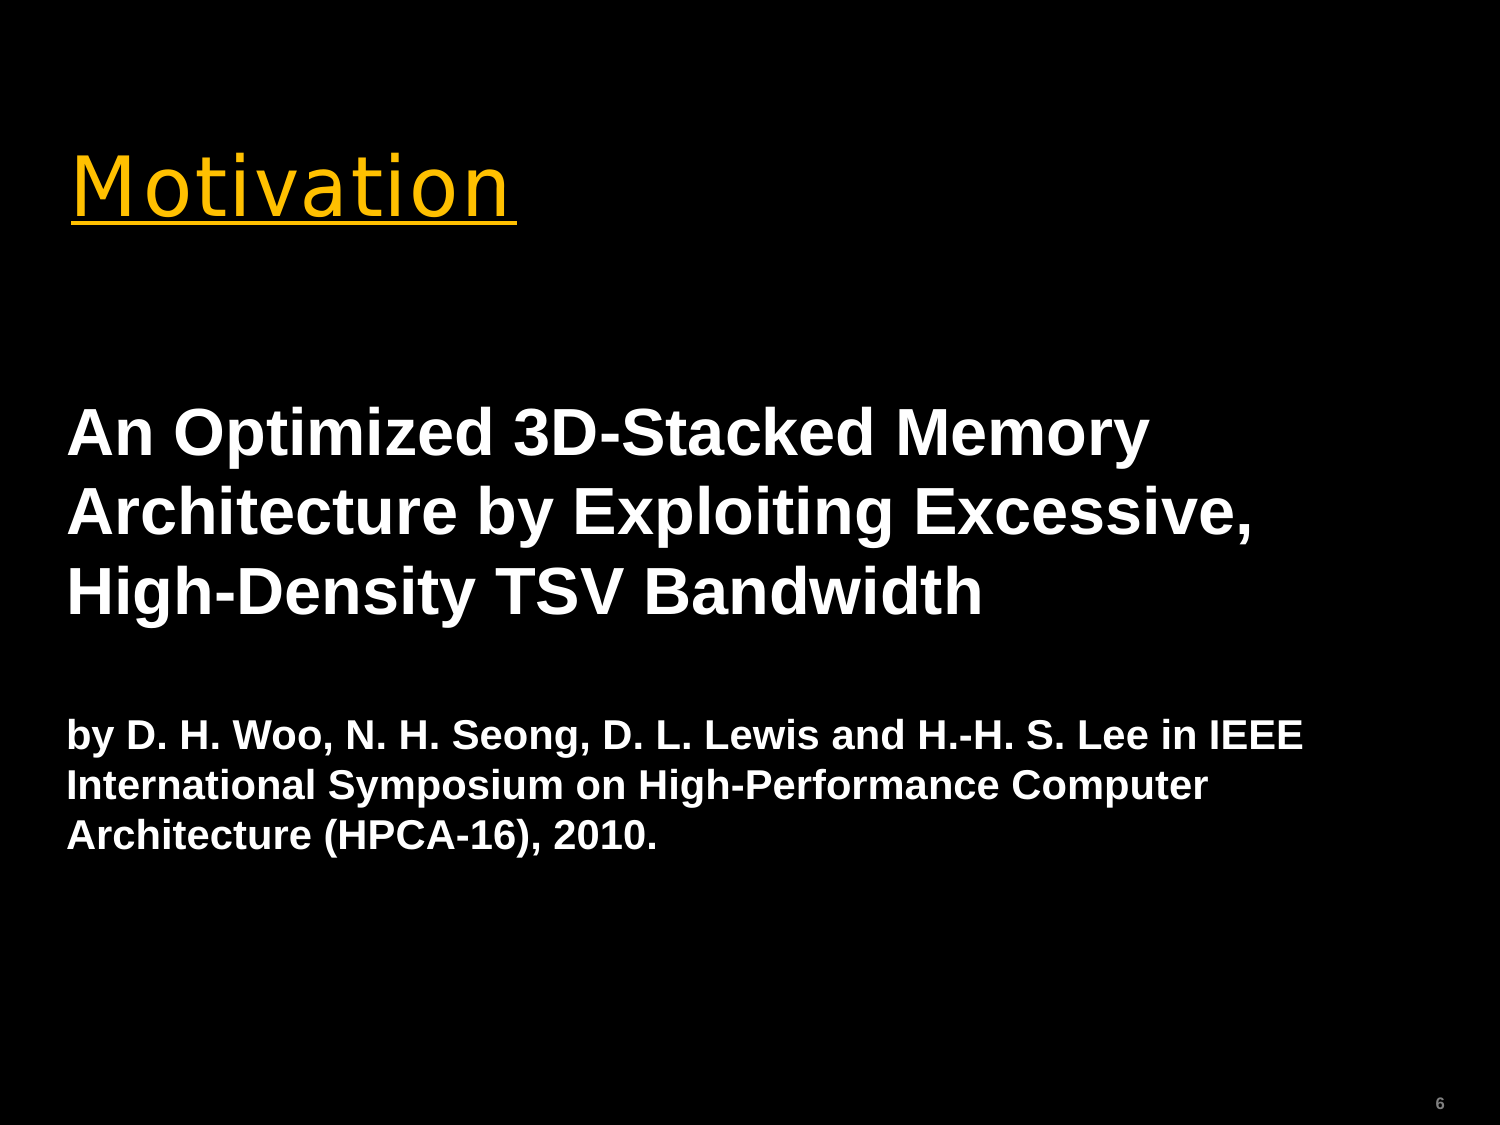

Motivation
# An Optimized 3D-Stacked Memory Architecture by Exploiting Excessive, High-Density TSV Bandwidth by D. H. Woo, N. H. Seong, D. L. Lewis and H.-H. S. Lee in IEEE International Symposium on High-Performance Computer Architecture (HPCA-16), 2010.
6